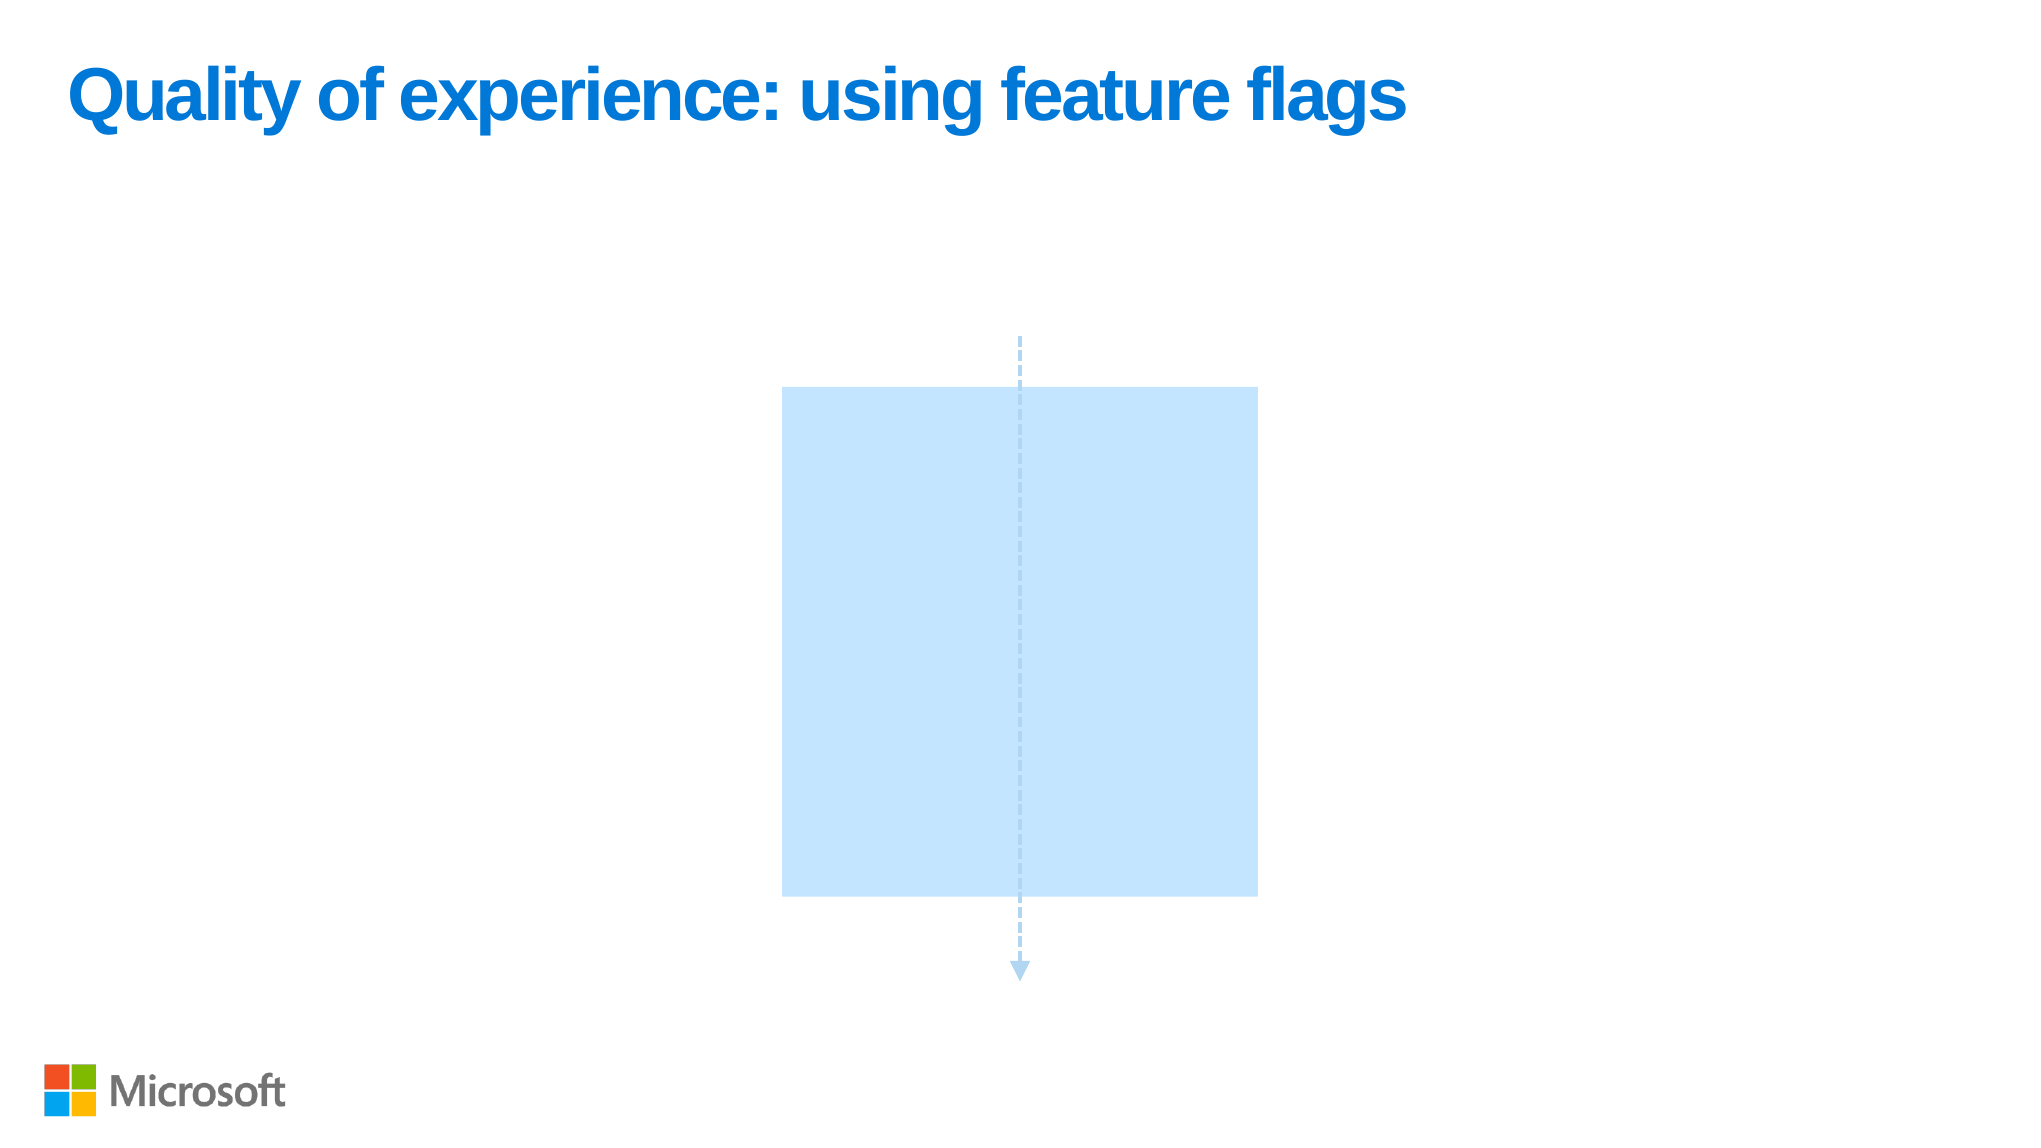

# Quality of experience: using feature flags